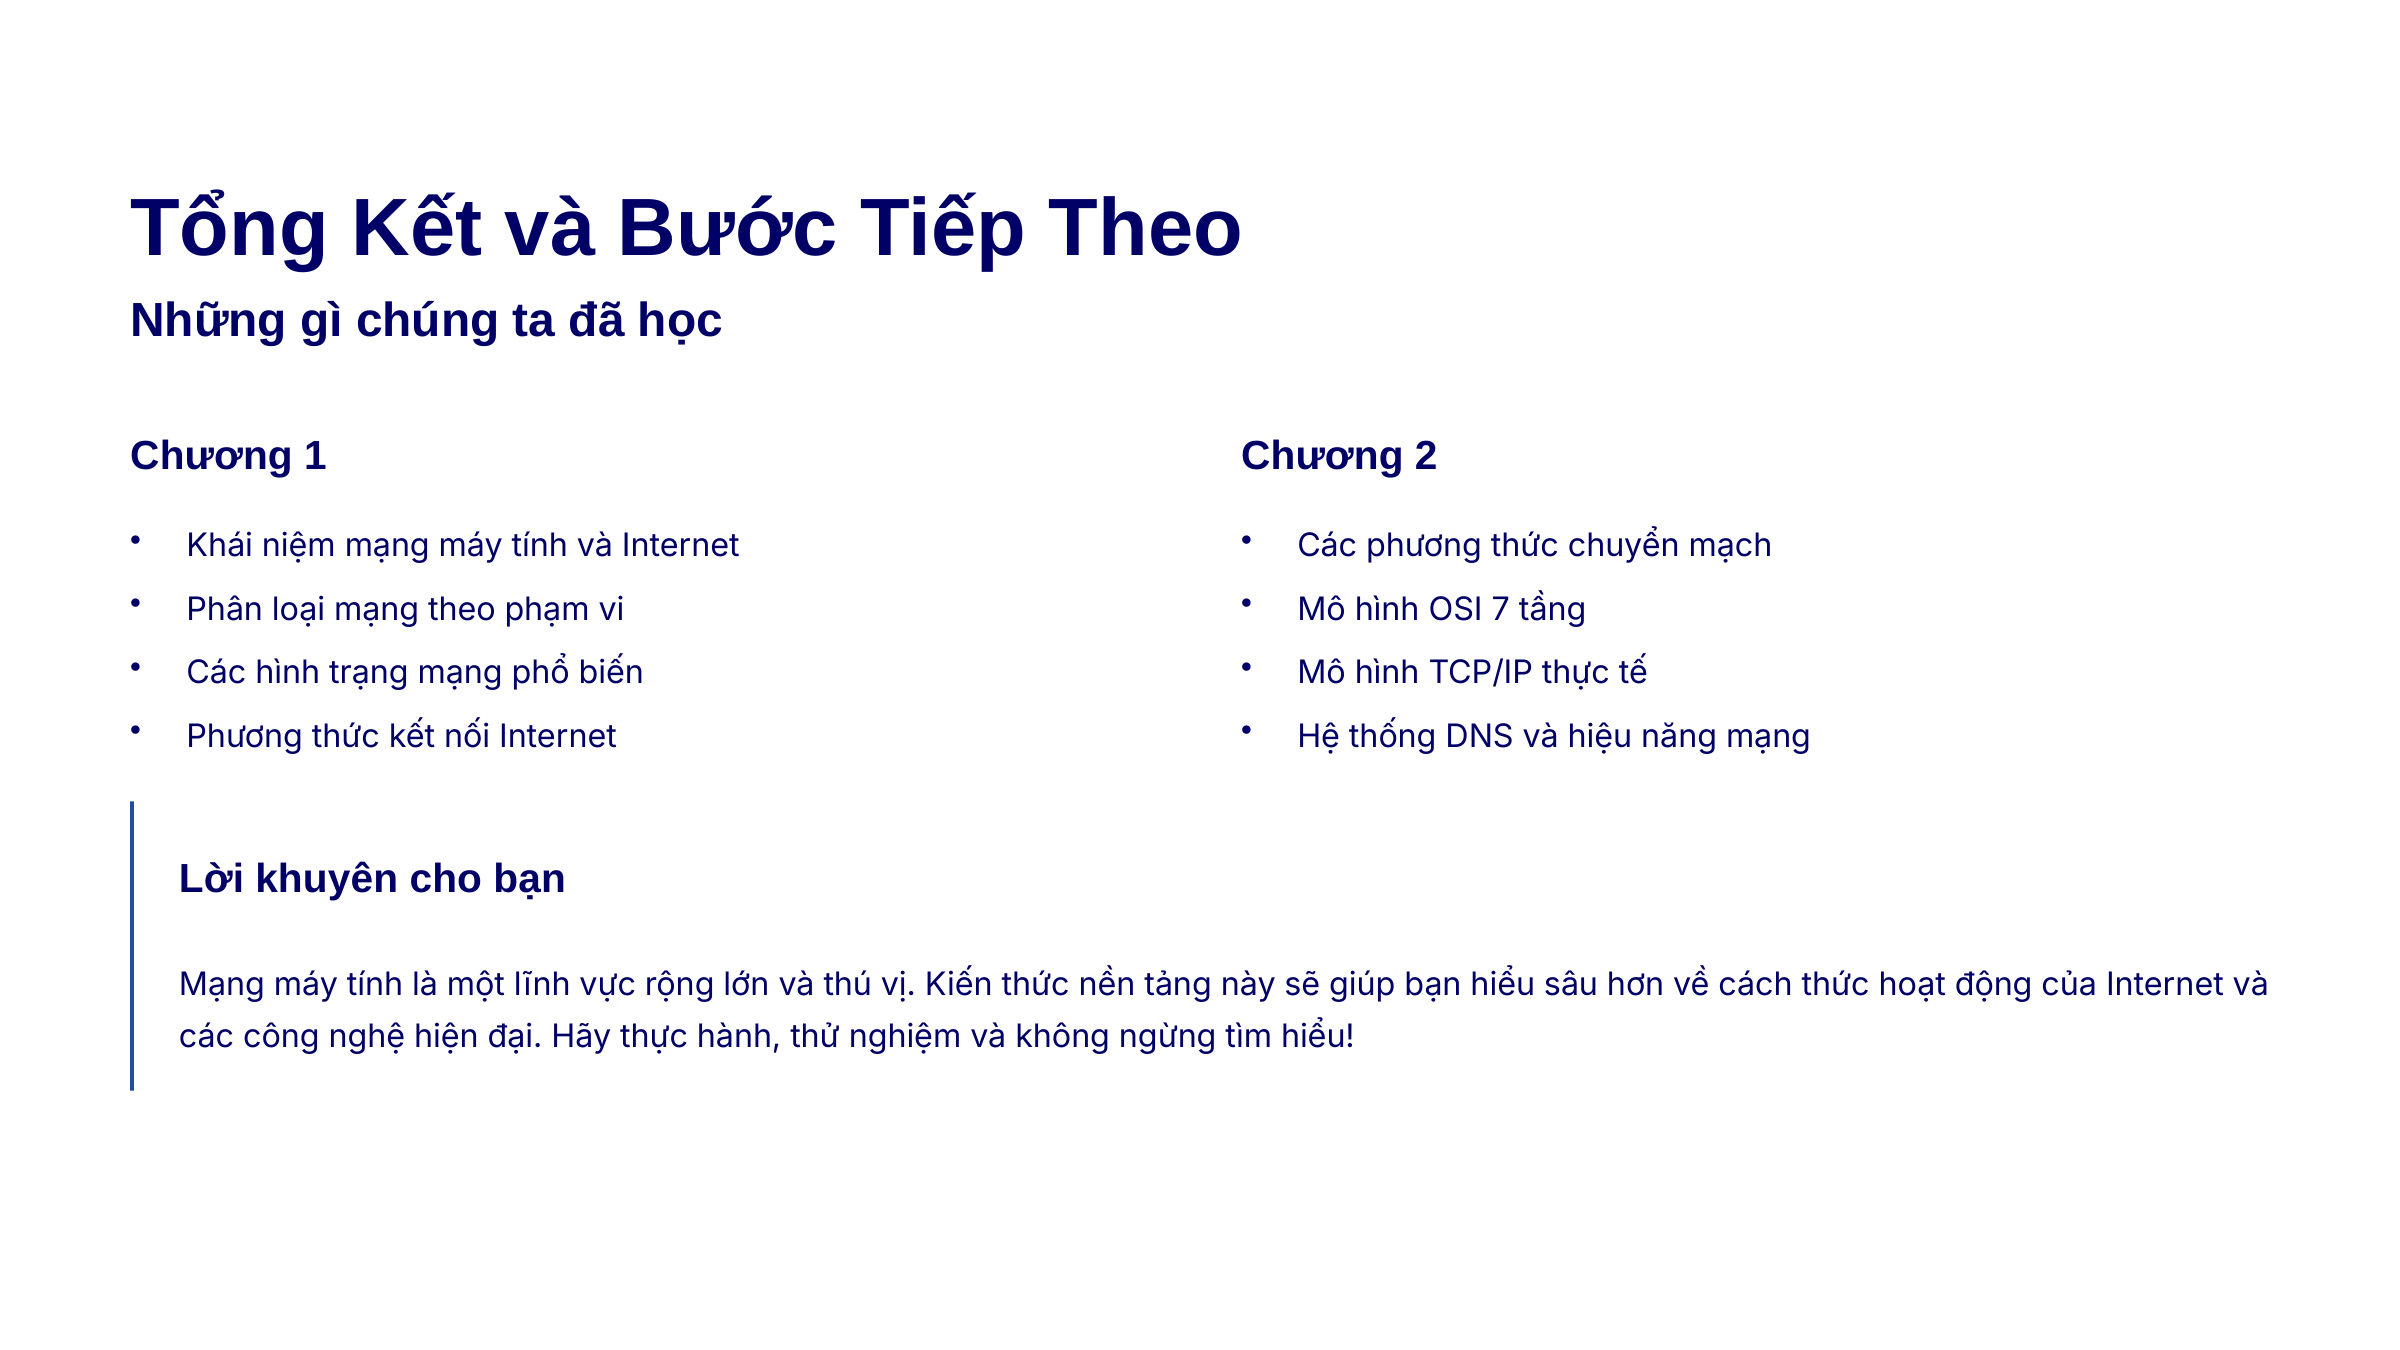

Tổng Kết và Bước Tiếp Theo
Những gì chúng ta đã học
Chương 1
Chương 2
Khái niệm mạng máy tính và Internet
Các phương thức chuyển mạch
Phân loại mạng theo phạm vi
Mô hình OSI 7 tầng
Các hình trạng mạng phổ biến
Mô hình TCP/IP thực tế
Phương thức kết nối Internet
Hệ thống DNS và hiệu năng mạng

Lời khuyên cho bạn
Mạng máy tính là một lĩnh vực rộng lớn và thú vị. Kiến thức nền tảng này sẽ giúp bạn hiểu sâu hơn về cách thức hoạt động của Internet và các công nghệ hiện đại. Hãy thực hành, thử nghiệm và không ngừng tìm hiểu!